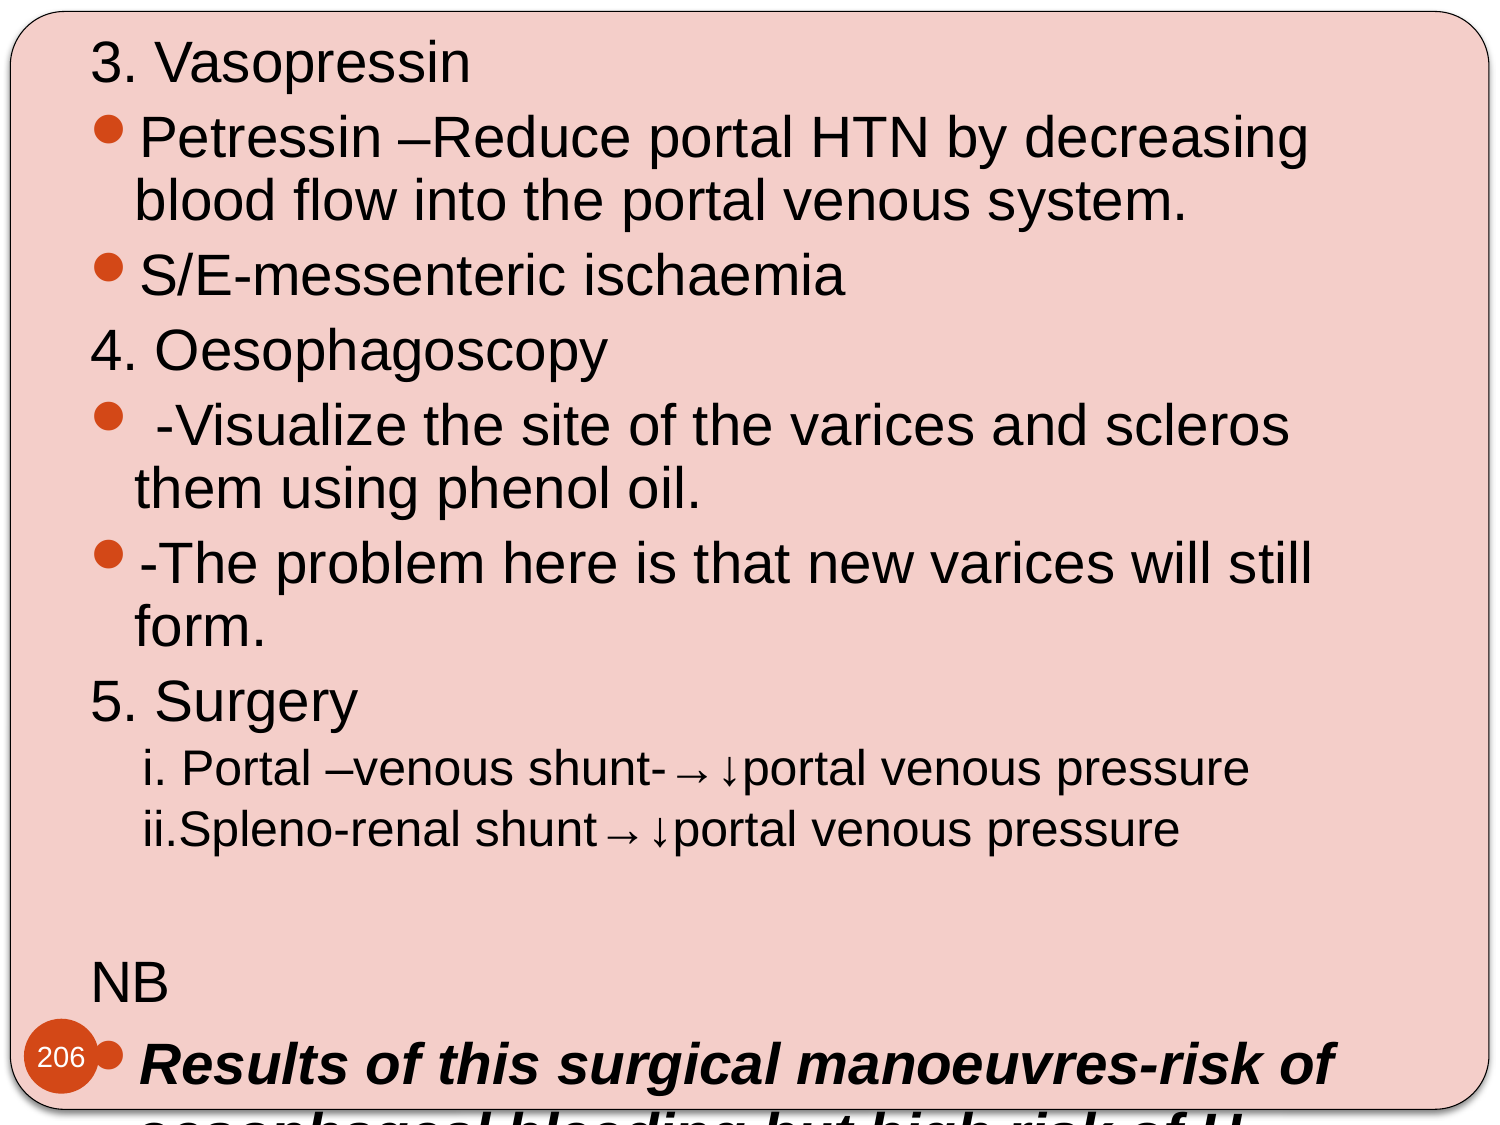

3. Vasopressin
Petressin –Reduce portal HTN by decreasing blood flow into the portal venous system.
S/E-messenteric ischaemia
4. Oesophagoscopy
 -Visualize the site of the varices and scleros them using phenol oil.
-The problem here is that new varices will still form.
5. Surgery
i. Portal –venous shunt-→↓portal venous pressure
ii.Spleno-renal shunt→↓portal venous pressure

NB
Results of this surgical manoeuvres-risk of oesophageal bleeding but high risk of H. Encephalopathy.

206